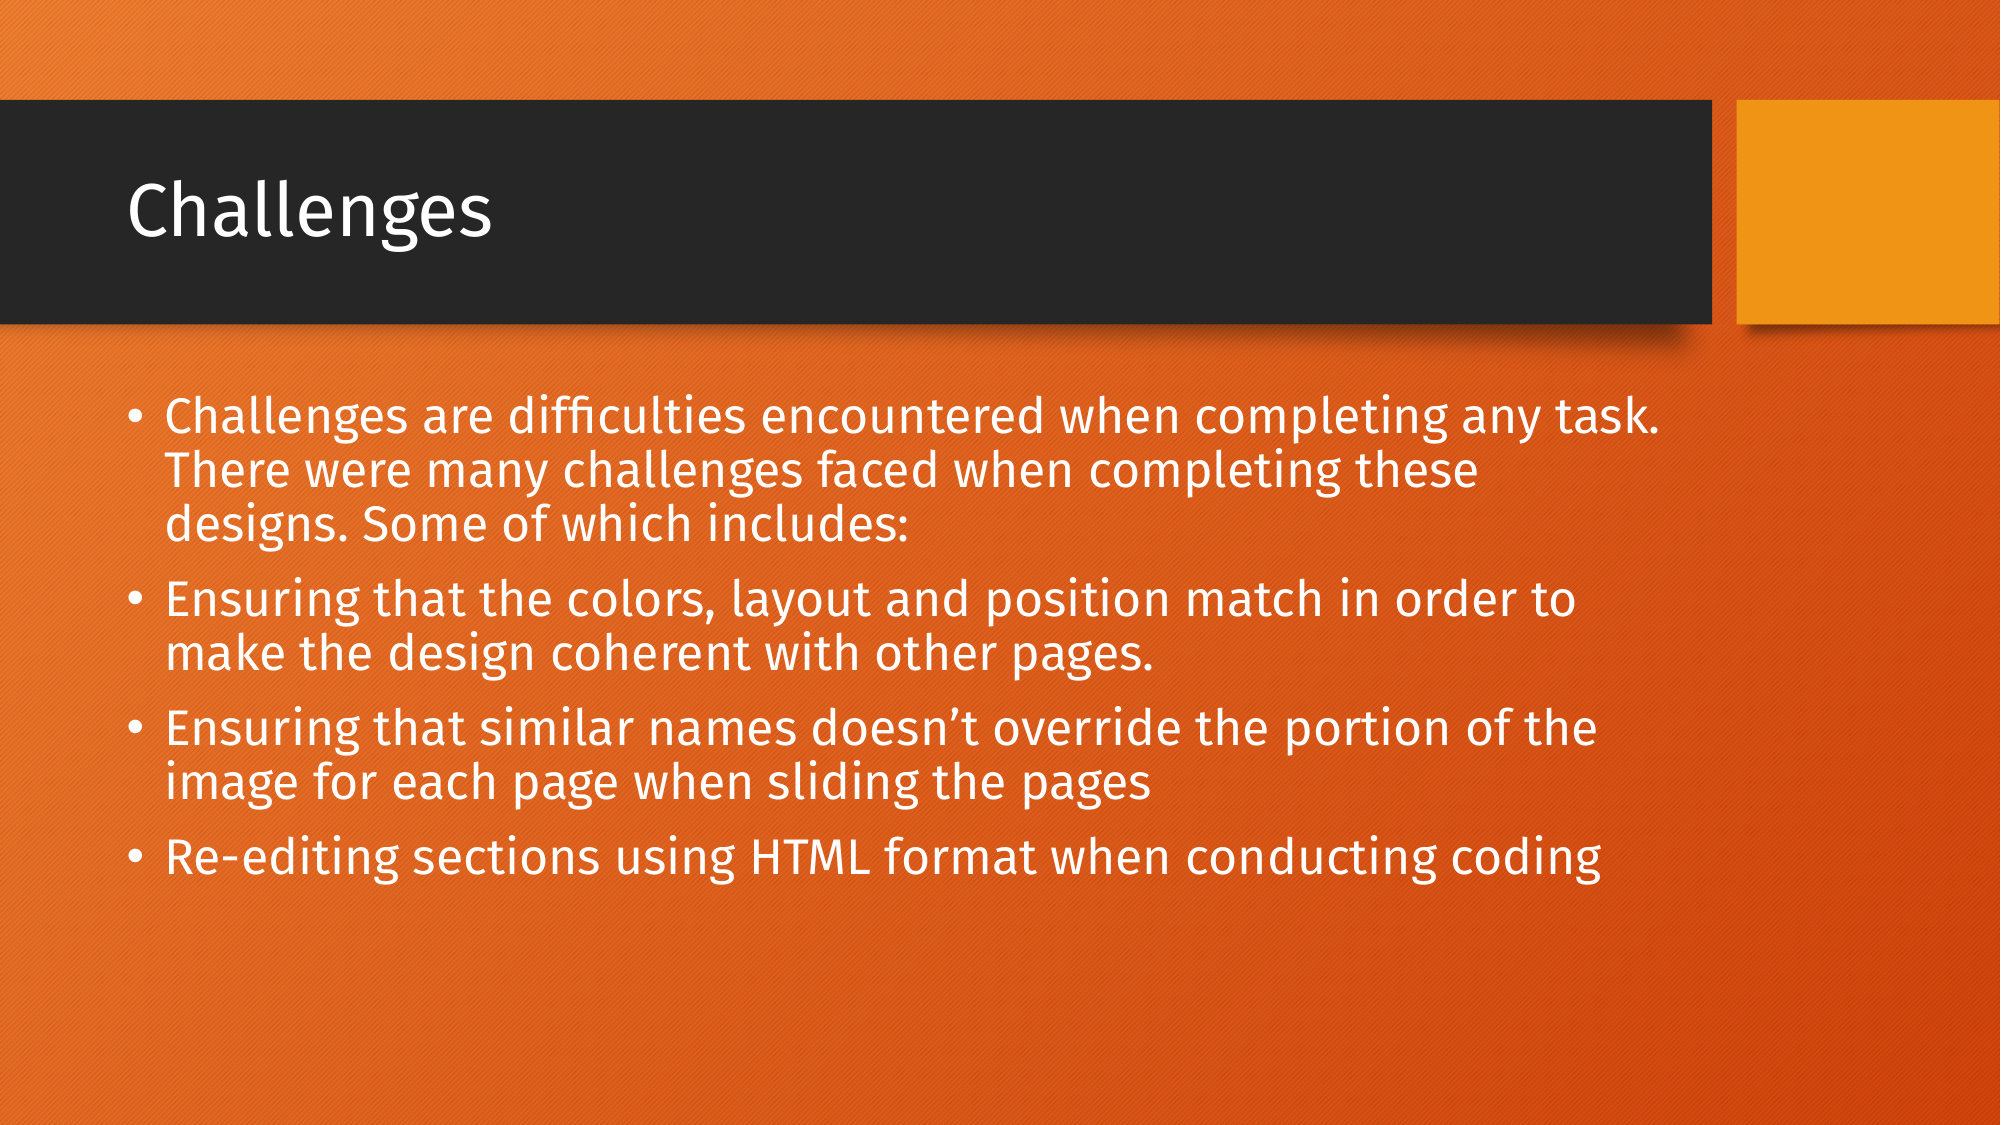

# Challenges
Challenges are difficulties encountered when completing any task. There were many challenges faced when completing these designs. Some of which includes:
Ensuring that the colors, layout and position match in order to make the design coherent with other pages.
Ensuring that similar names doesn’t override the portion of the image for each page when sliding the pages
Re-editing sections using HTML format when conducting coding